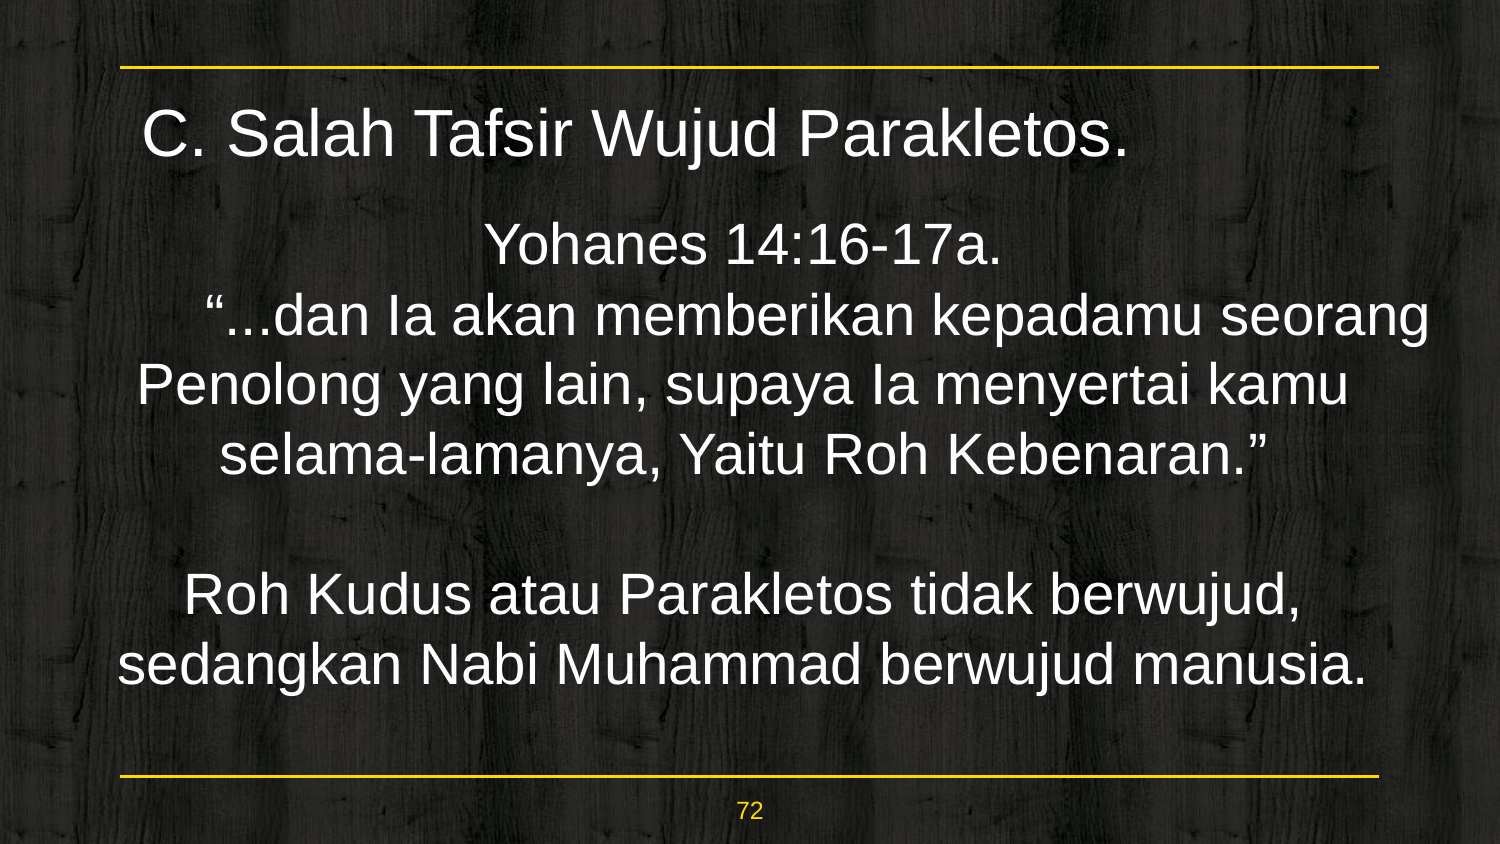

C. Salah Tafsir Wujud Parakletos.
Yohanes 14:16-17a.
	“...dan Ia akan memberikan kepadamu seorang Penolong yang lain, supaya Ia menyertai kamu selama-lamanya, Yaitu Roh Kebenaran.”

Roh Kudus atau Parakletos tidak berwujud, sedangkan Nabi Muhammad berwujud manusia.
72